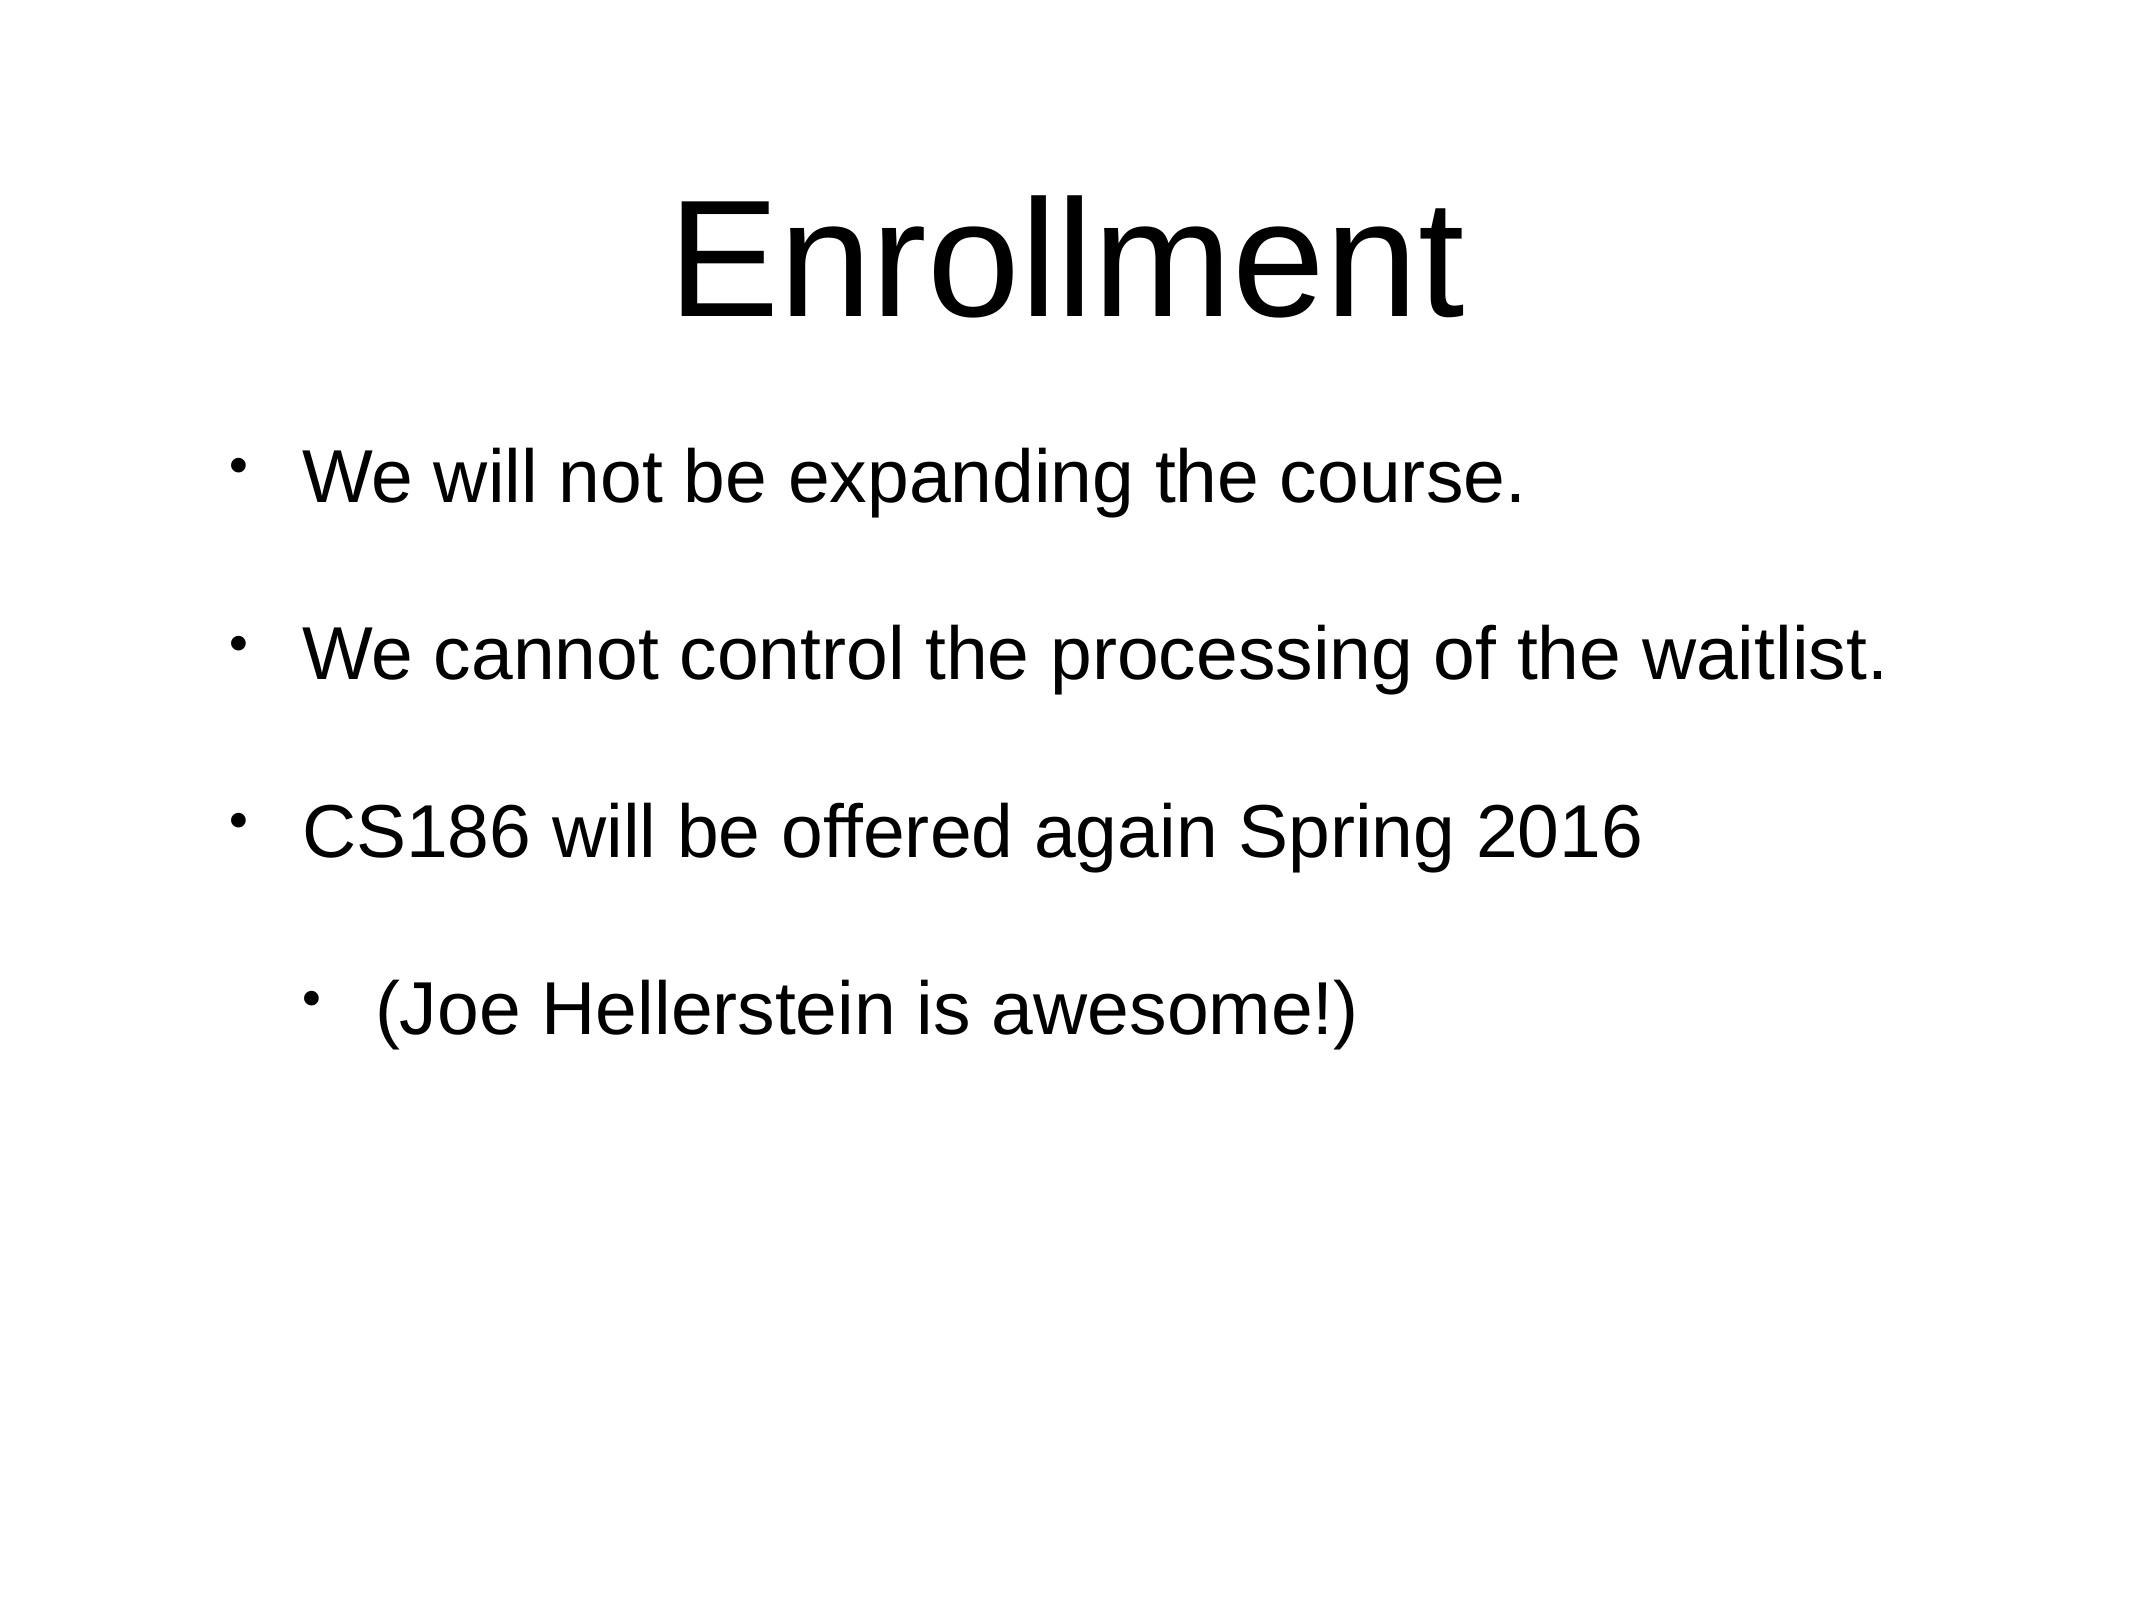

# Enrollment
We will not be expanding the course.
We cannot control the processing of the waitlist.
CS186 will be offered again Spring 2016
(Joe Hellerstein is awesome!)